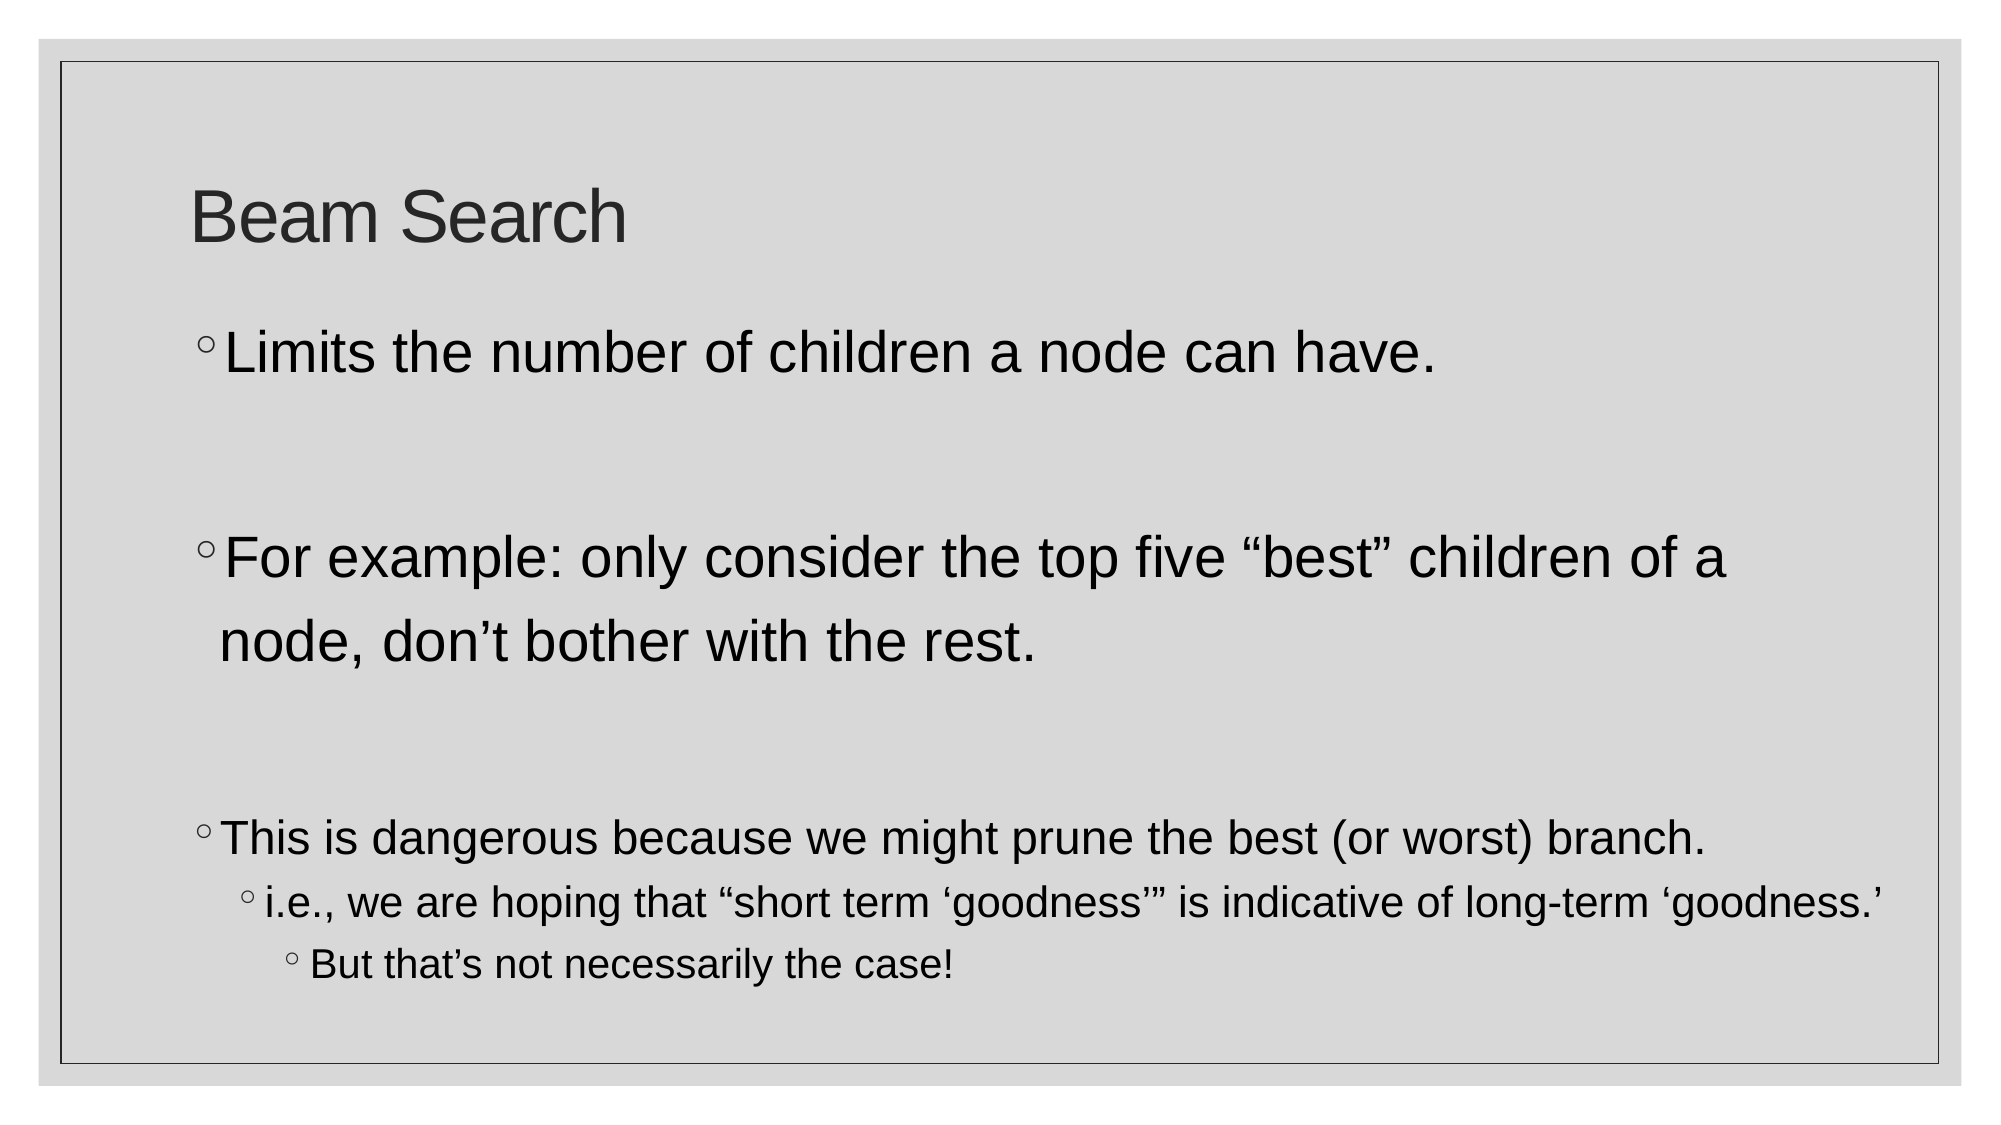

# Beam Search
Limits the number of children a node can have.

For example: only consider the top five “best” children of a node, don’t bother with the rest.

This is dangerous because we might prune the best (or worst) branch.
i.e., we are hoping that “short term ‘goodness’” is indicative of long-term ‘goodness.’
But that’s not necessarily the case!